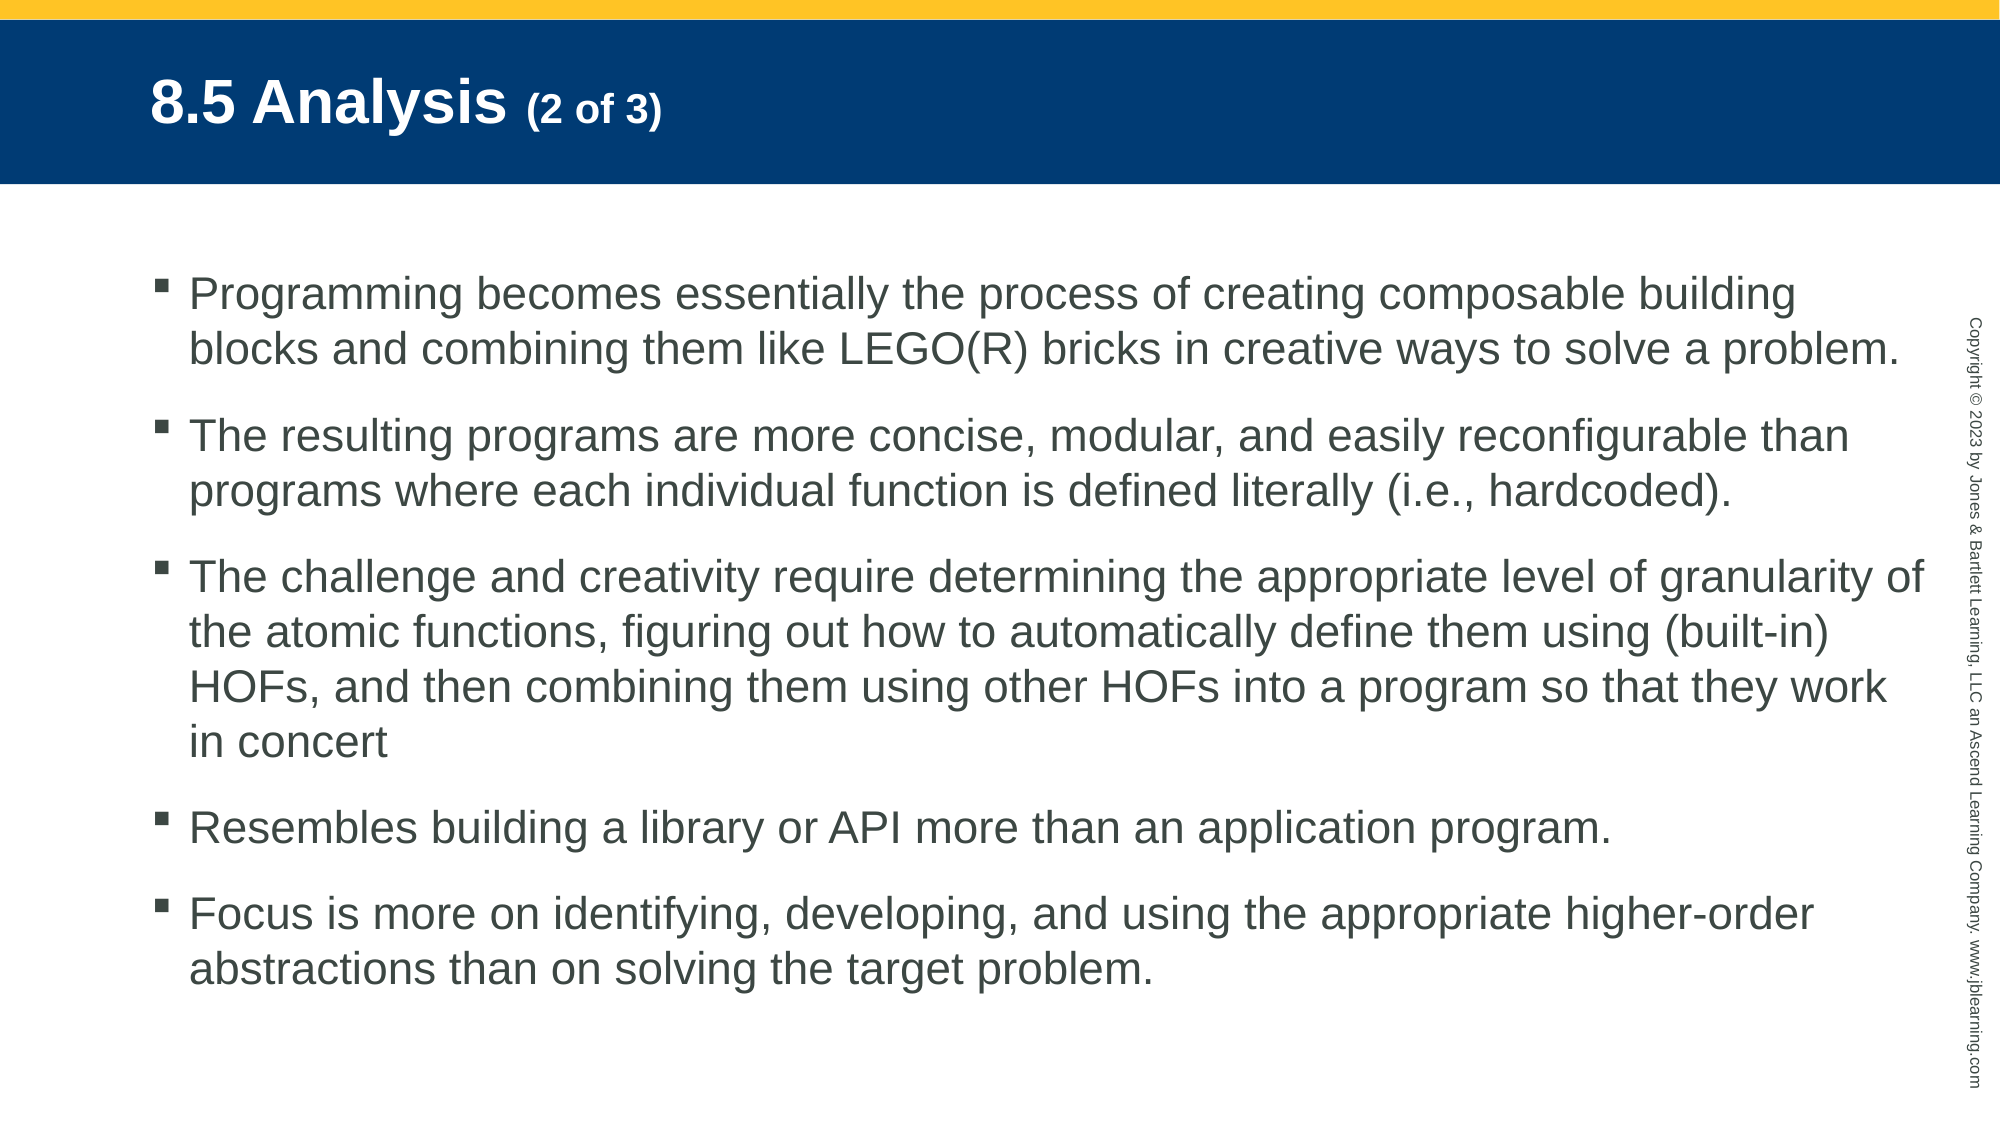

# 8.5 Analysis (2 of 3)
Programming becomes essentially the process of creating composable building blocks and combining them like LEGO(R) bricks in creative ways to solve a problem.
The resulting programs are more concise, modular, and easily reconfigurable than programs where each individual function is defined literally (i.e., hardcoded).
The challenge and creativity require determining the appropriate level of granularity of the atomic functions, figuring out how to automatically define them using (built-in) HOFs, and then combining them using other HOFs into a program so that they work in concert
Resembles building a library or API more than an application program.
Focus is more on identifying, developing, and using the appropriate higher-order abstractions than on solving the target problem.